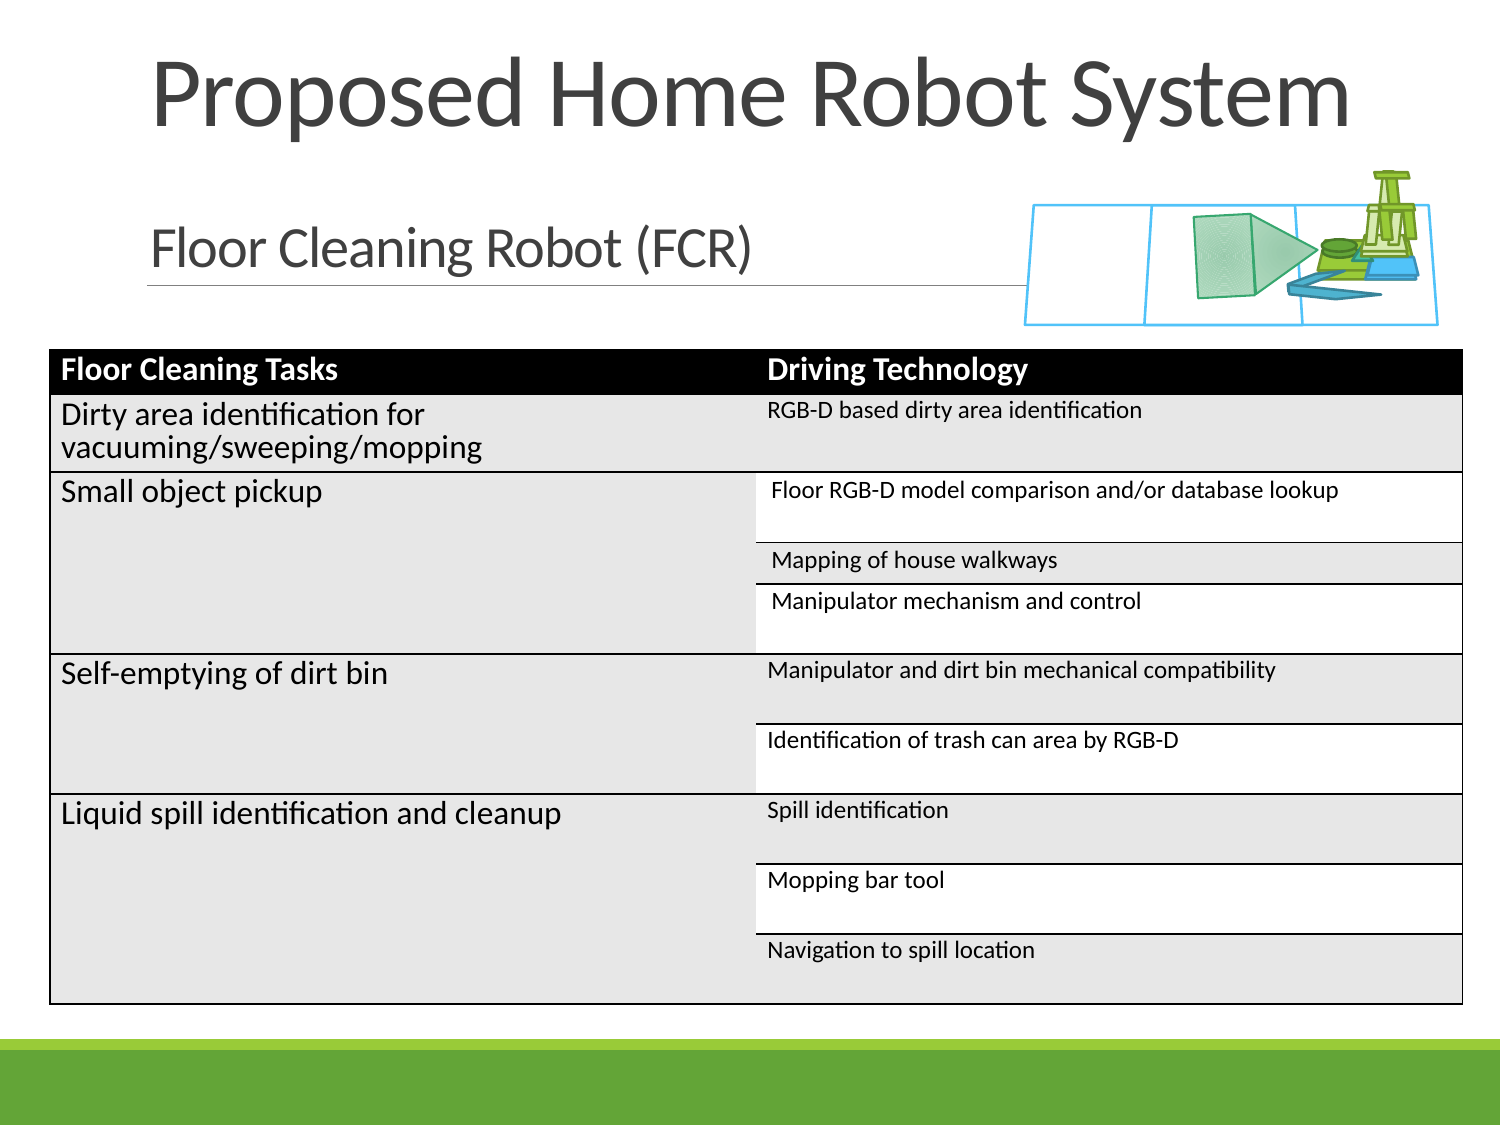

# Proposed Home Robot System Floor Cleaning Robot (FCR)

| Floor Cleaning Tasks | Driving Technology |
| --- | --- |
| Dirty area identification for vacuuming/sweeping/mopping | RGB-D based dirty area identification |
| Small object pickup | Floor RGB-D model comparison and/or database lookup |
|  | Mapping of house walkways |
|  | Manipulator mechanism and control |
| Self-emptying of dirt bin | Manipulator and dirt bin mechanical compatibility |
|  | Identification of trash can area by RGB-D |
| Liquid spill identification and cleanup | Spill identification |
|  | Mopping bar tool |
|  | Navigation to spill location |